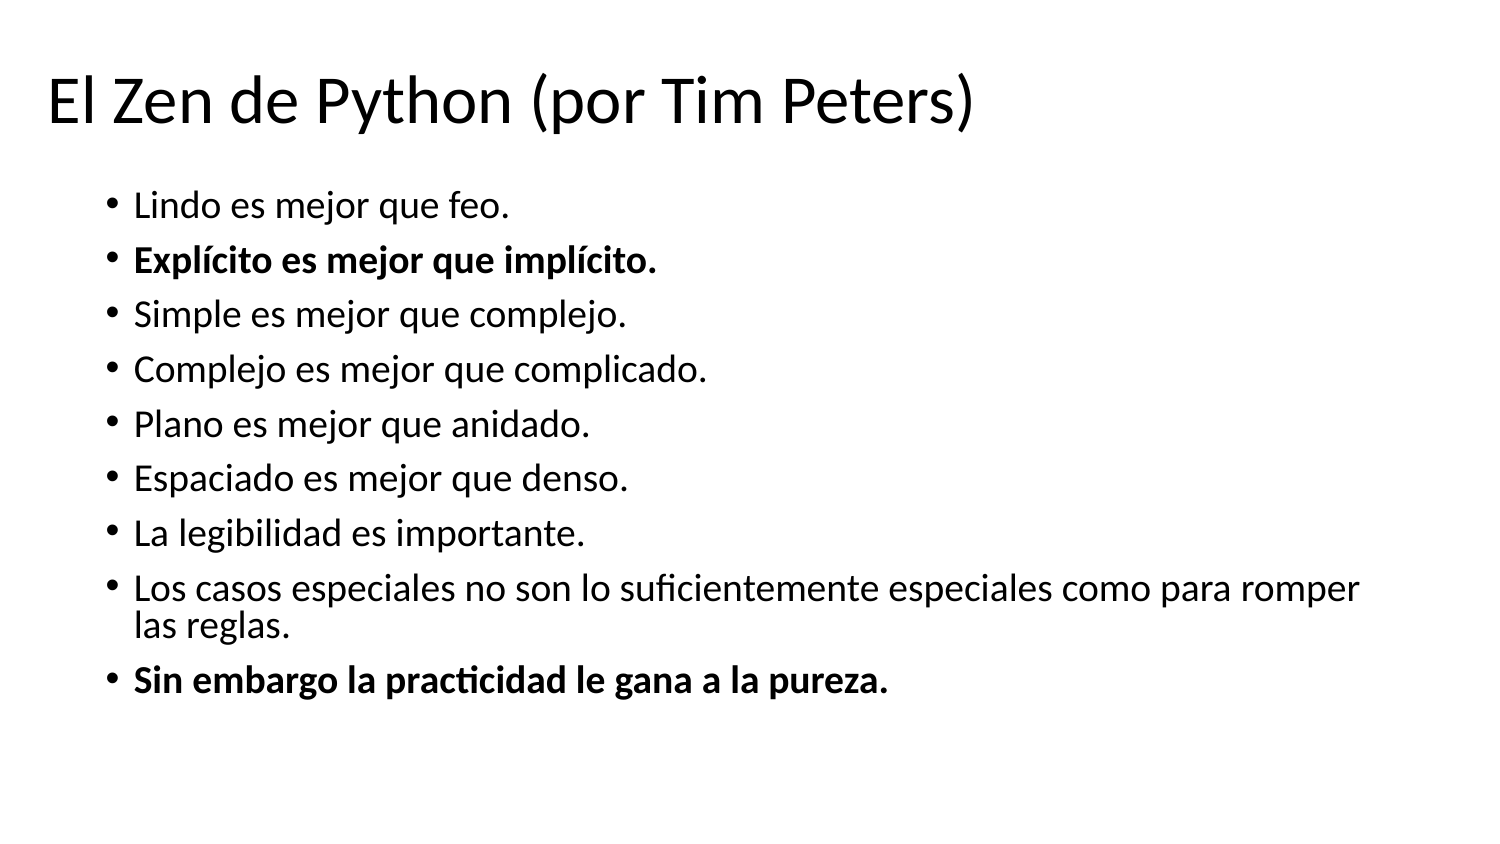

# El Zen de Python (por Tim Peters)
Lindo es mejor que feo.
Explícito es mejor que implícito.
Simple es mejor que complejo.
Complejo es mejor que complicado.
Plano es mejor que anidado.
Espaciado es mejor que denso.
La legibilidad es importante.
Los casos especiales no son lo suficientemente especiales como para romper las reglas.
Sin embargo la practicidad le gana a la pureza.